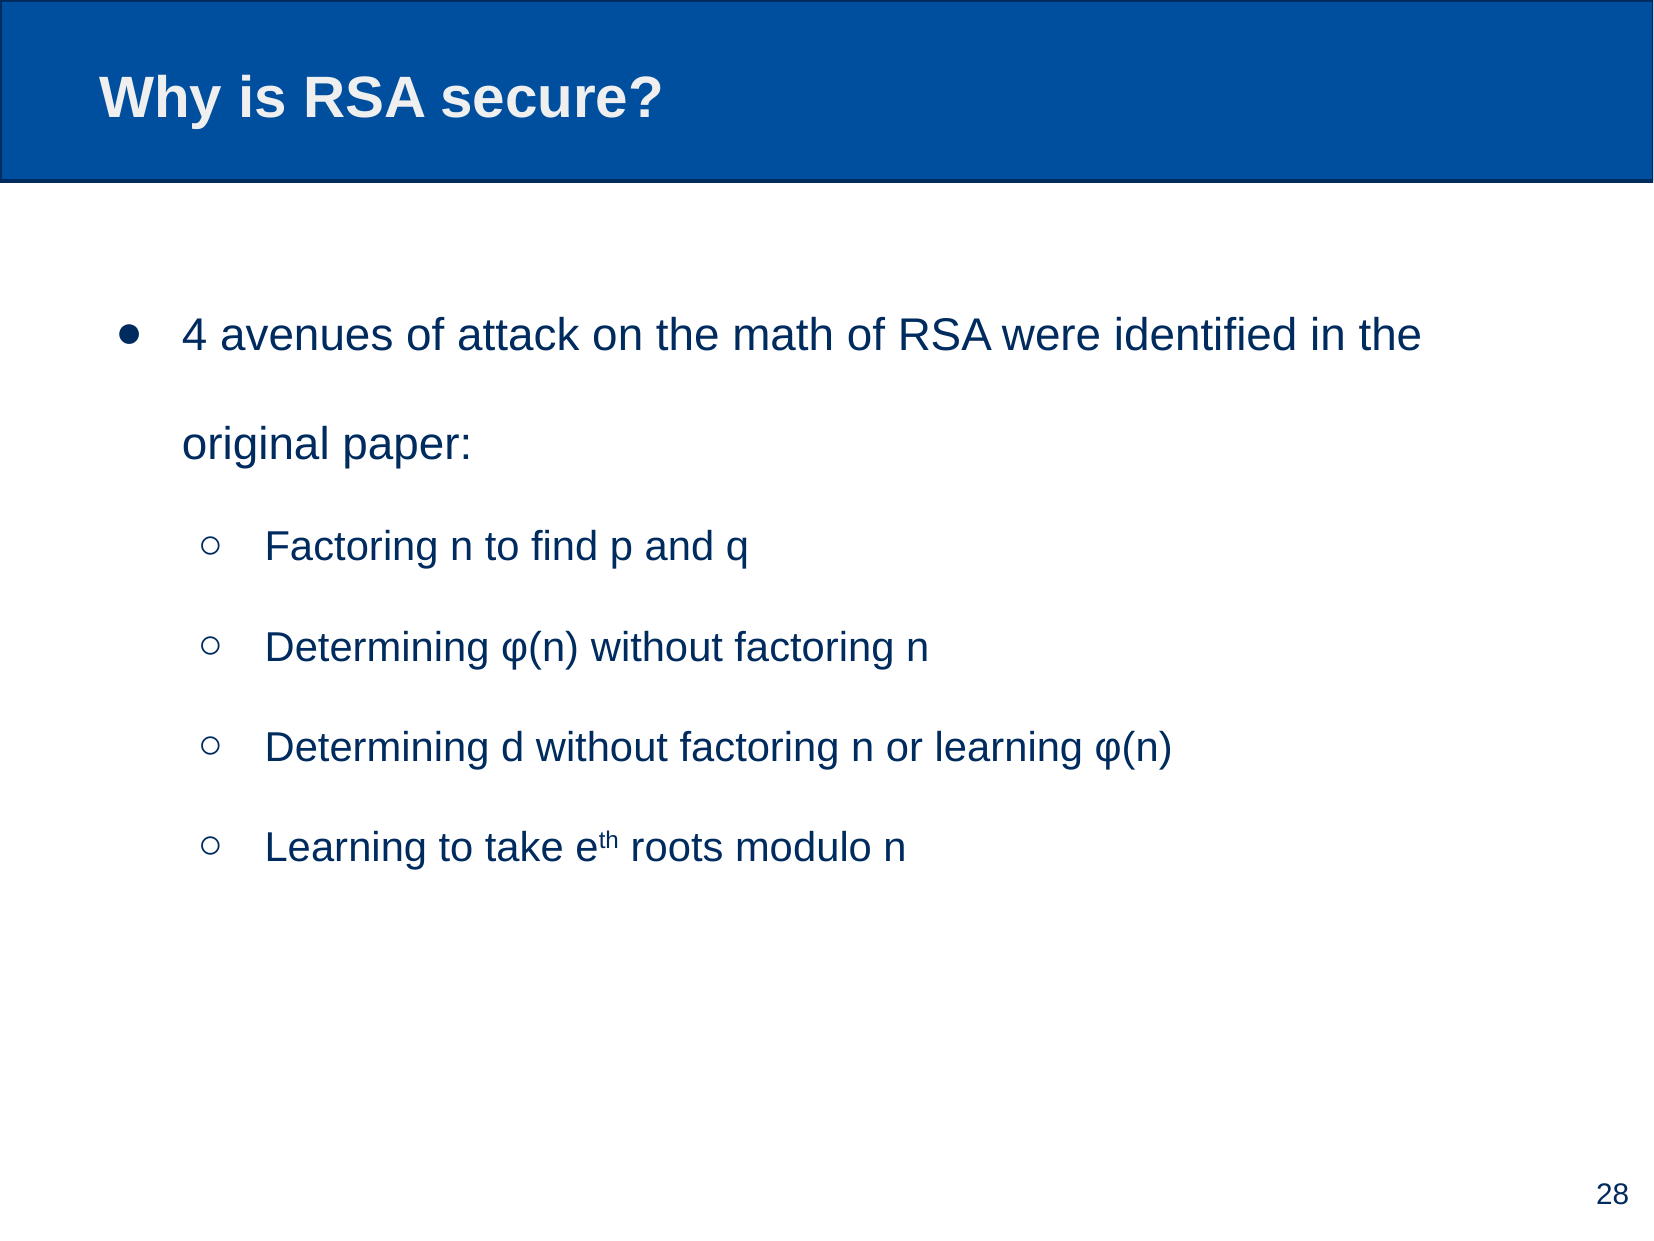

# Why is RSA secure?
4 avenues of attack on the math of RSA were identified in the original paper:
Factoring n to find p and q
Determining φ(n) without factoring n
Determining d without factoring n or learning φ(n)
Learning to take eth roots modulo n
28